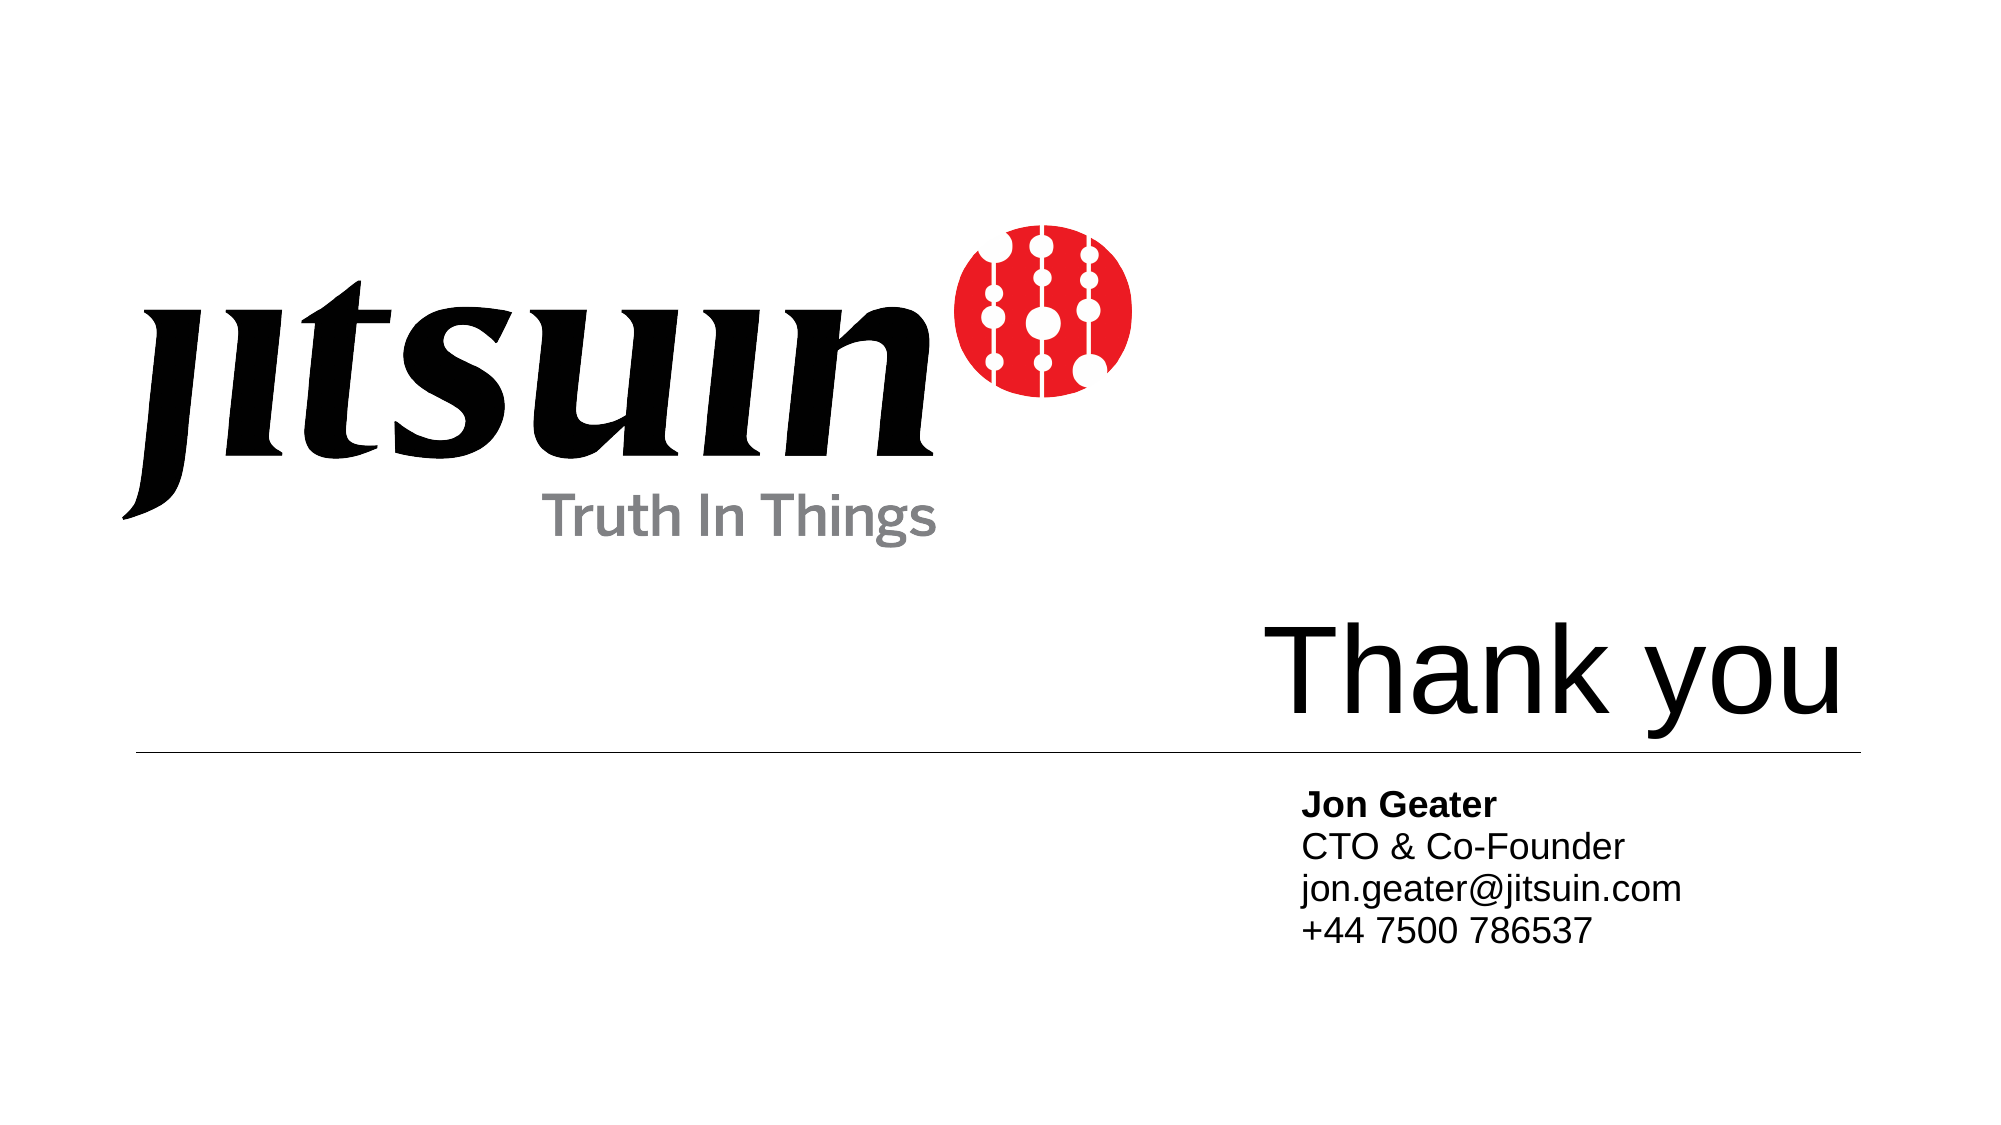

# Thank you
|  |  | Jon Geater CTO & Co-Founder jon.geater@jitsuin.com +44 7500 786537 |
| --- | --- | --- |